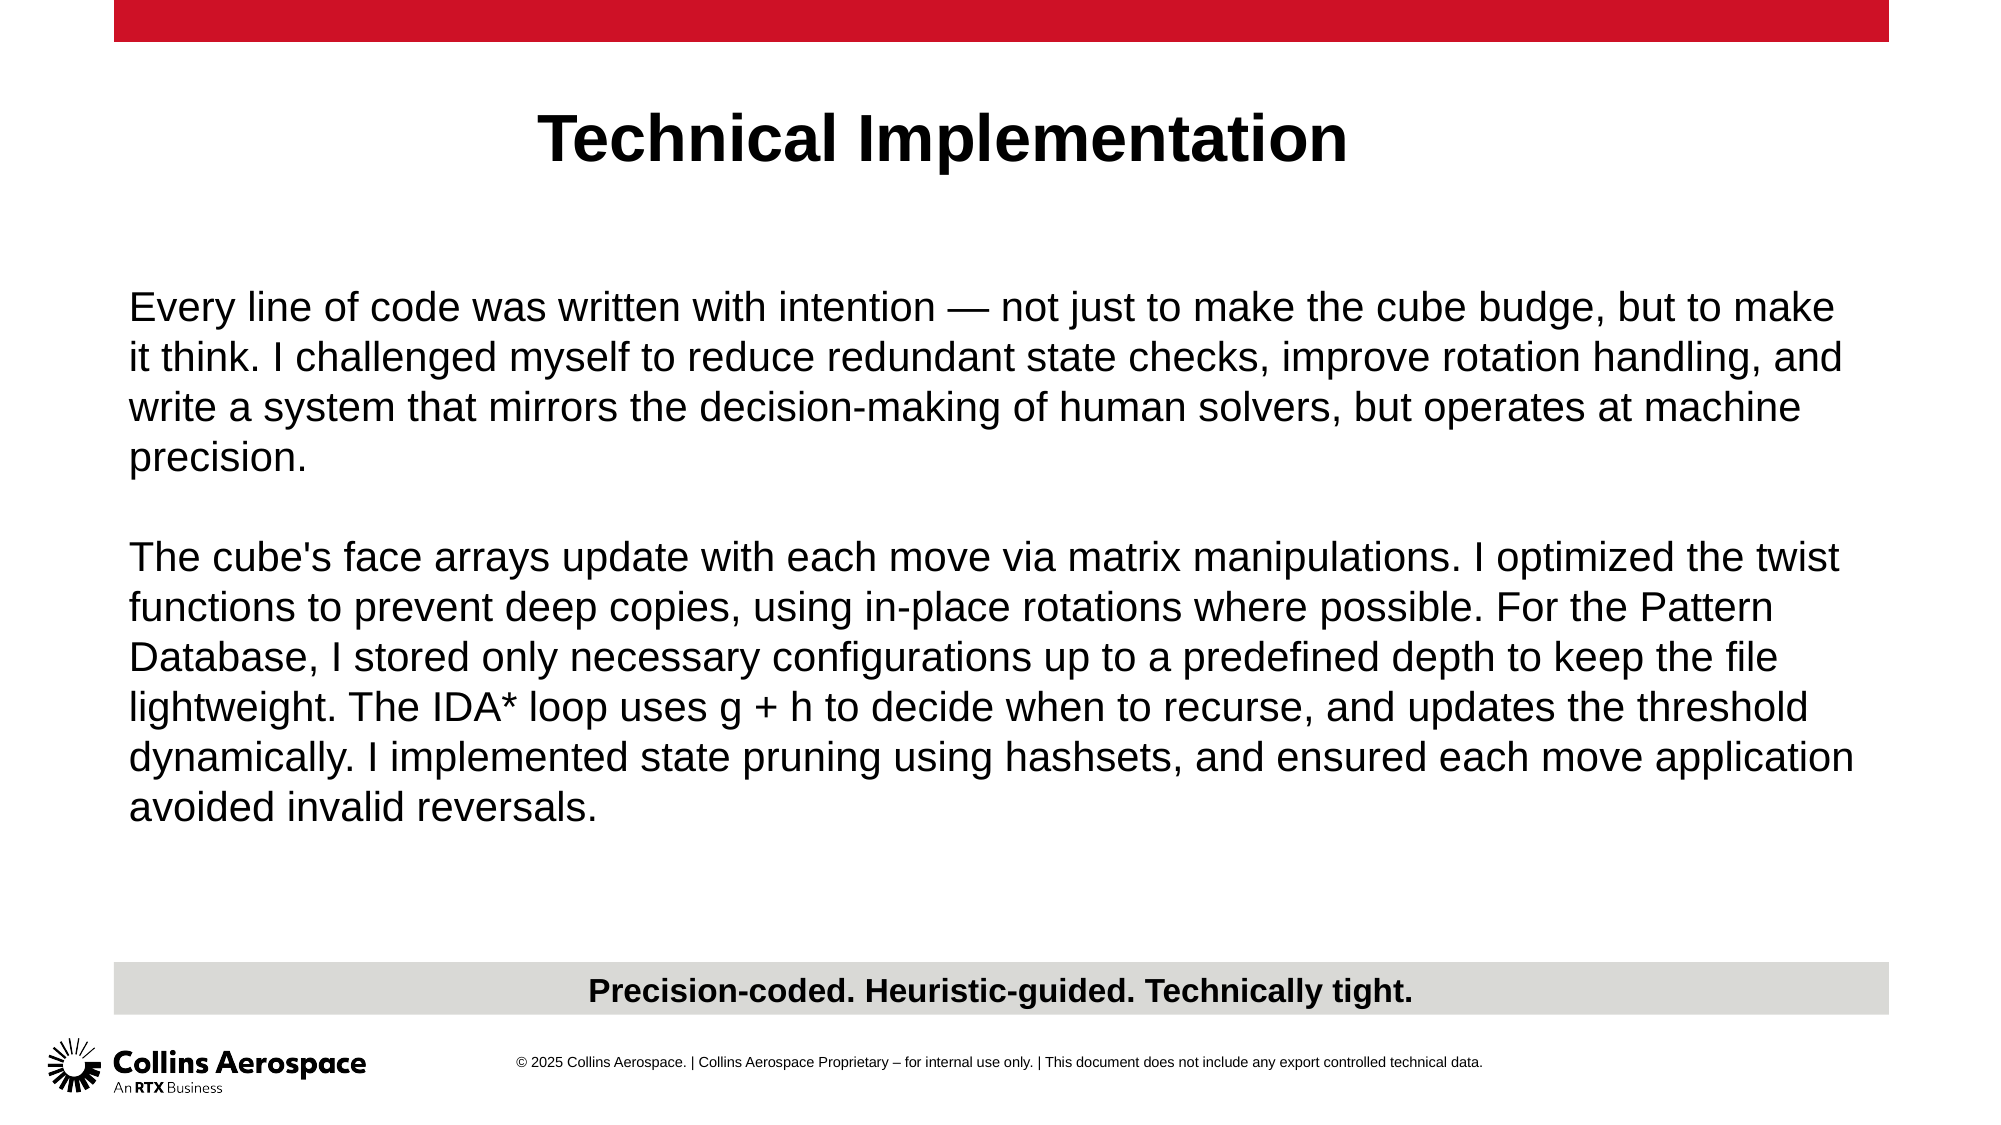

# Technical Implementation
Every line of code was written with intention — not just to make the cube budge, but to make it think. I challenged myself to reduce redundant state checks, improve rotation handling, and write a system that mirrors the decision-making of human solvers, but operates at machine precision.
The cube's face arrays update with each move via matrix manipulations. I optimized the twist functions to prevent deep copies, using in-place rotations where possible. For the Pattern Database, I stored only necessary configurations up to a predefined depth to keep the file lightweight. The IDA* loop uses g + h to decide when to recurse, and updates the threshold dynamically. I implemented state pruning using hashsets, and ensured each move application avoided invalid reversals.
Precision-coded. Heuristic-guided. Technically tight.
© 2025 Collins Aerospace. | Collins Aerospace Proprietary – for internal use only. | This document does not include any export controlled technical data.